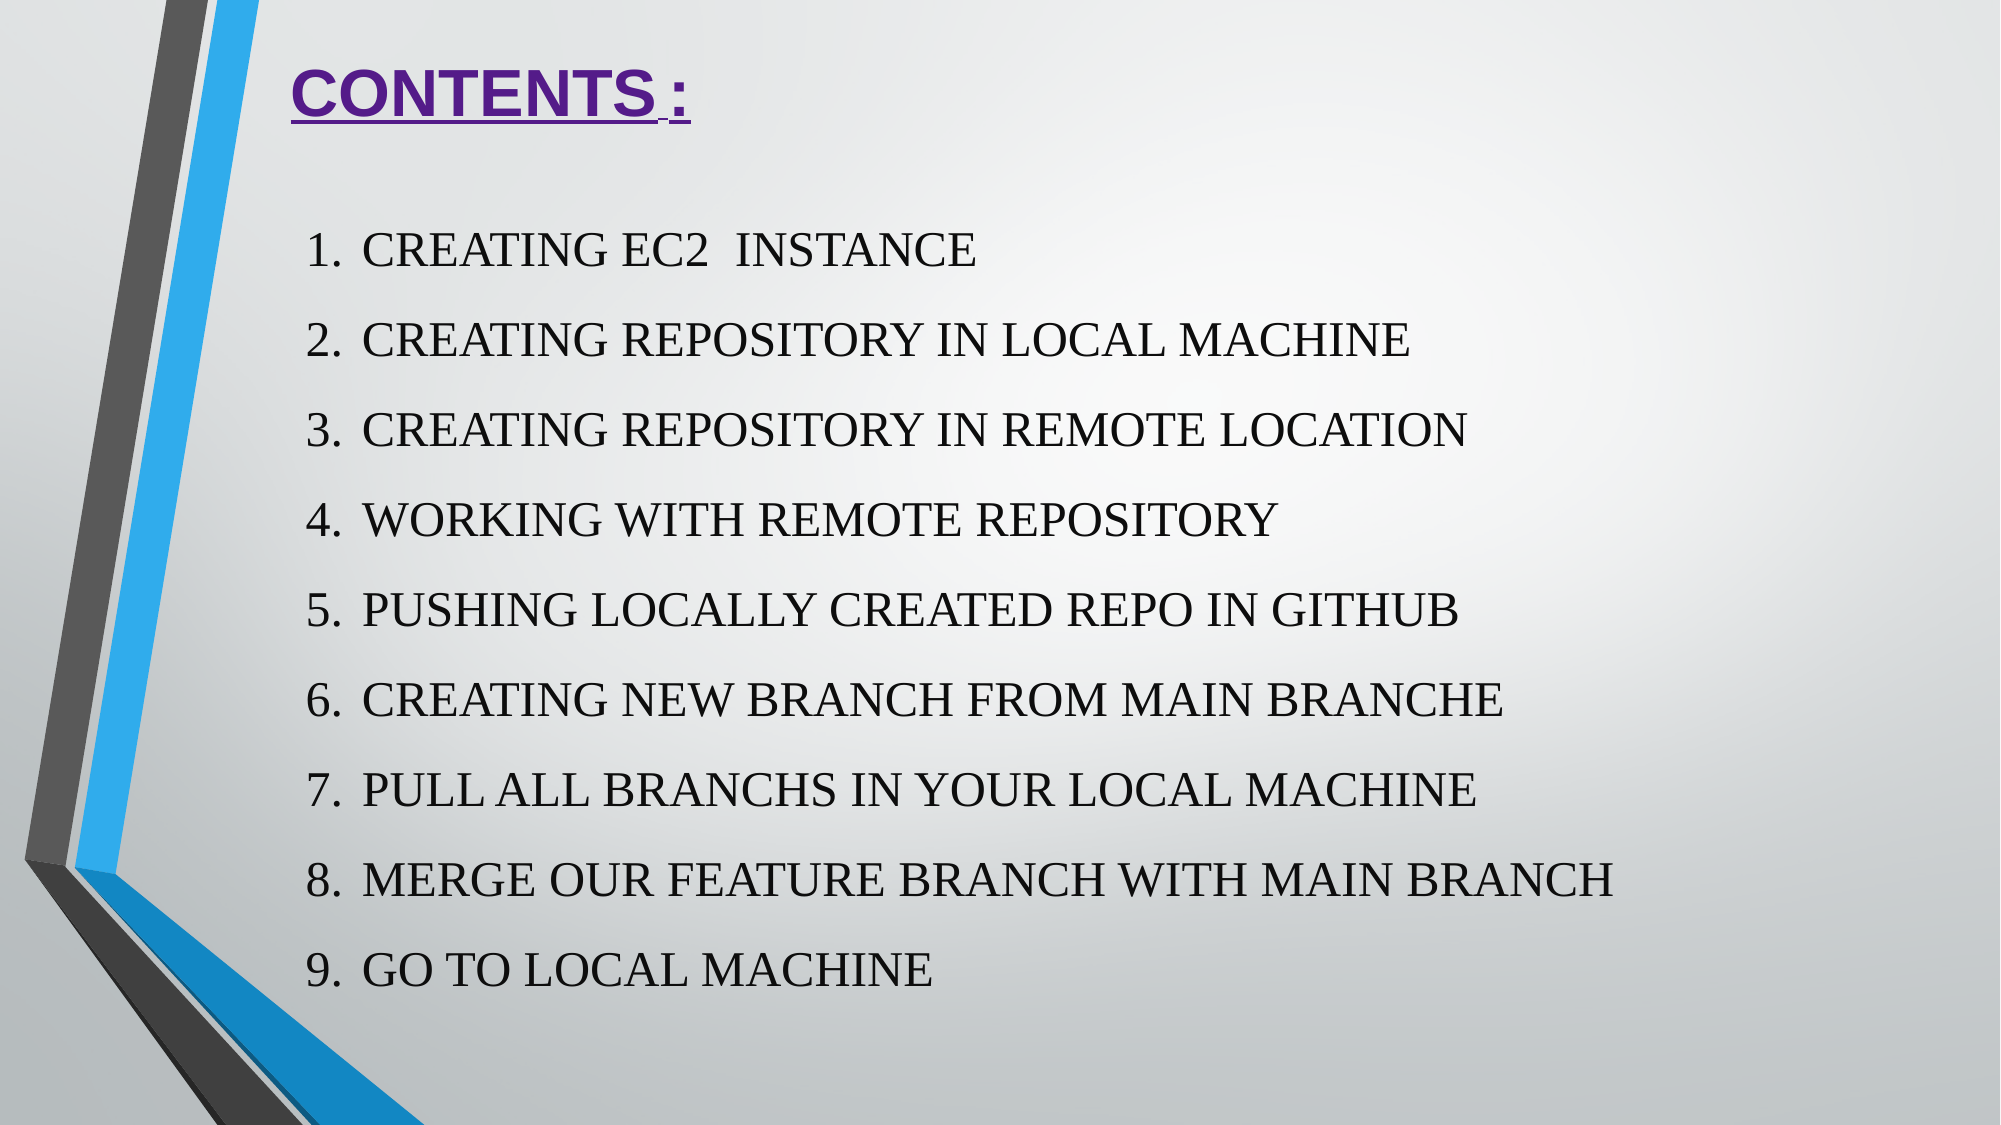

CONTENTS :
CREATING EC2  INSTANCE
CREATING REPOSITORY IN LOCAL MACHINE
CREATING REPOSITORY IN REMOTE LOCATION
WORKING WITH REMOTE REPOSITORY
PUSHING LOCALLY CREATED REPO IN GITHUB
CREATING NEW BRANCH FROM MAIN BRANCHE
PULL ALL BRANCHS IN YOUR LOCAL MACHINE
MERGE OUR FEATURE BRANCH WITH MAIN BRANCH
GO TO LOCAL MACHINE